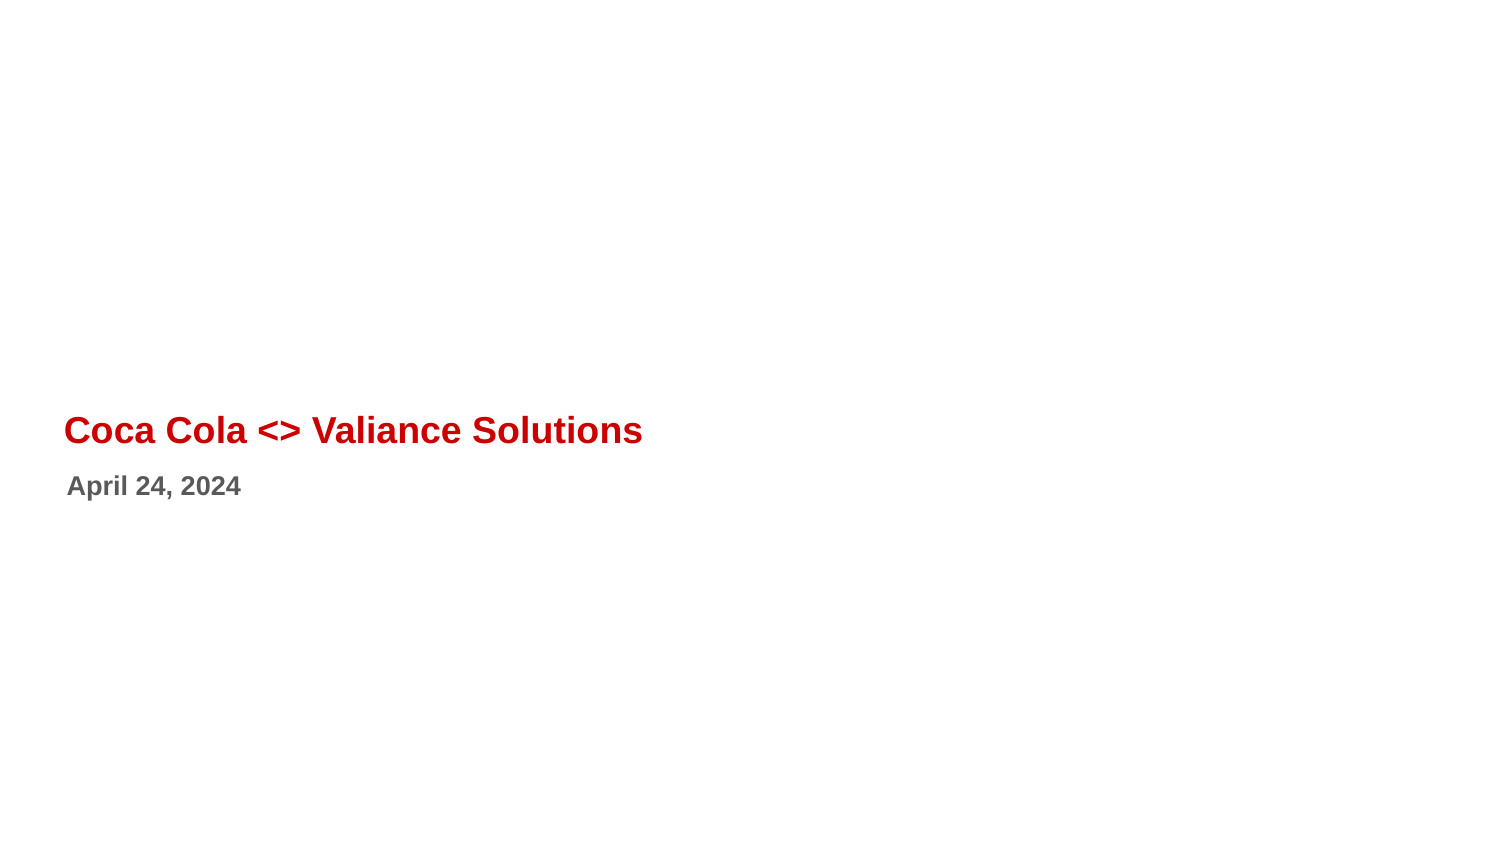

Coca Cola <> Valiance Solutions
April 24, 2024